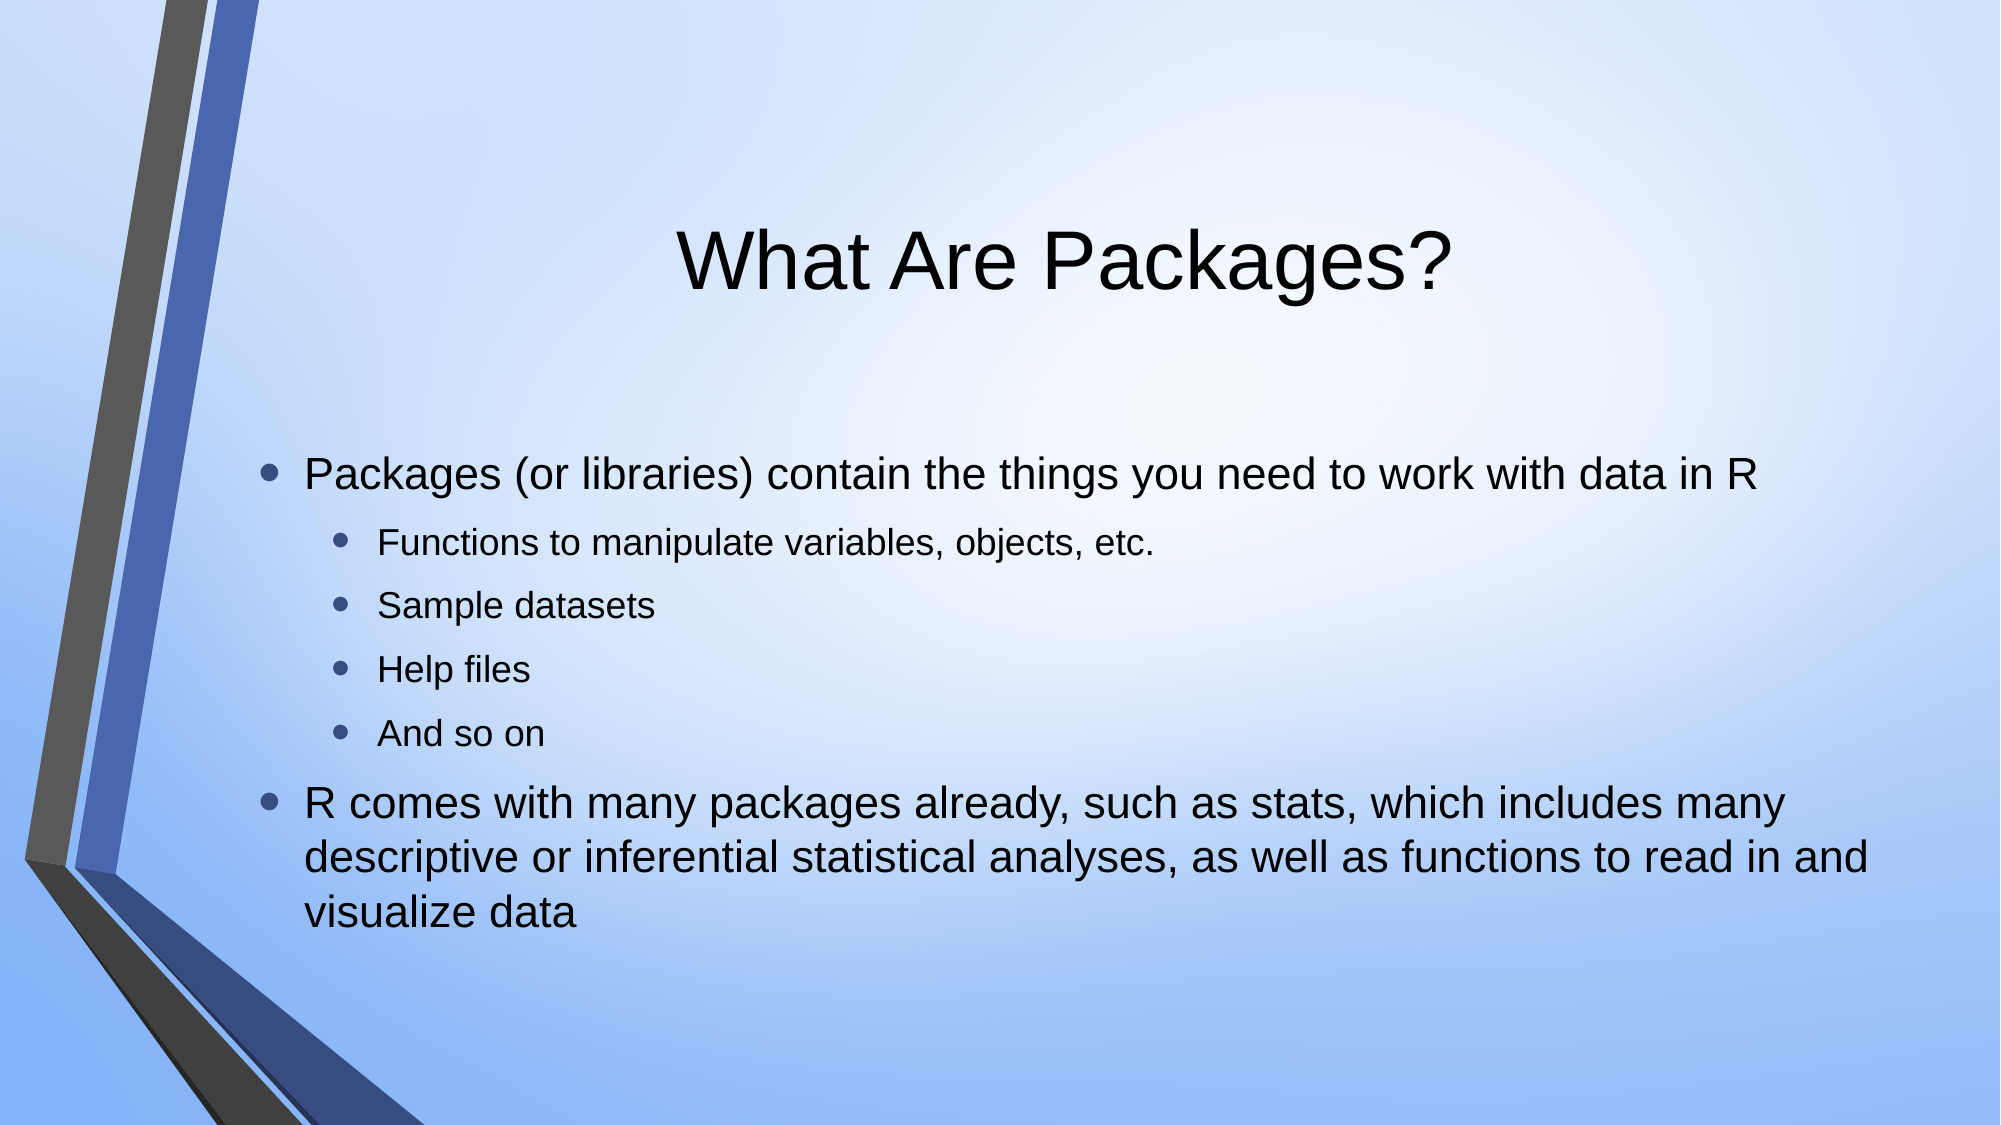

# What Are Packages?
Packages (or libraries) contain the things you need to work with data in R
Functions to manipulate variables, objects, etc.
Sample datasets
Help files
And so on
R comes with many packages already, such as stats, which includes many descriptive or inferential statistical analyses, as well as functions to read in and visualize data